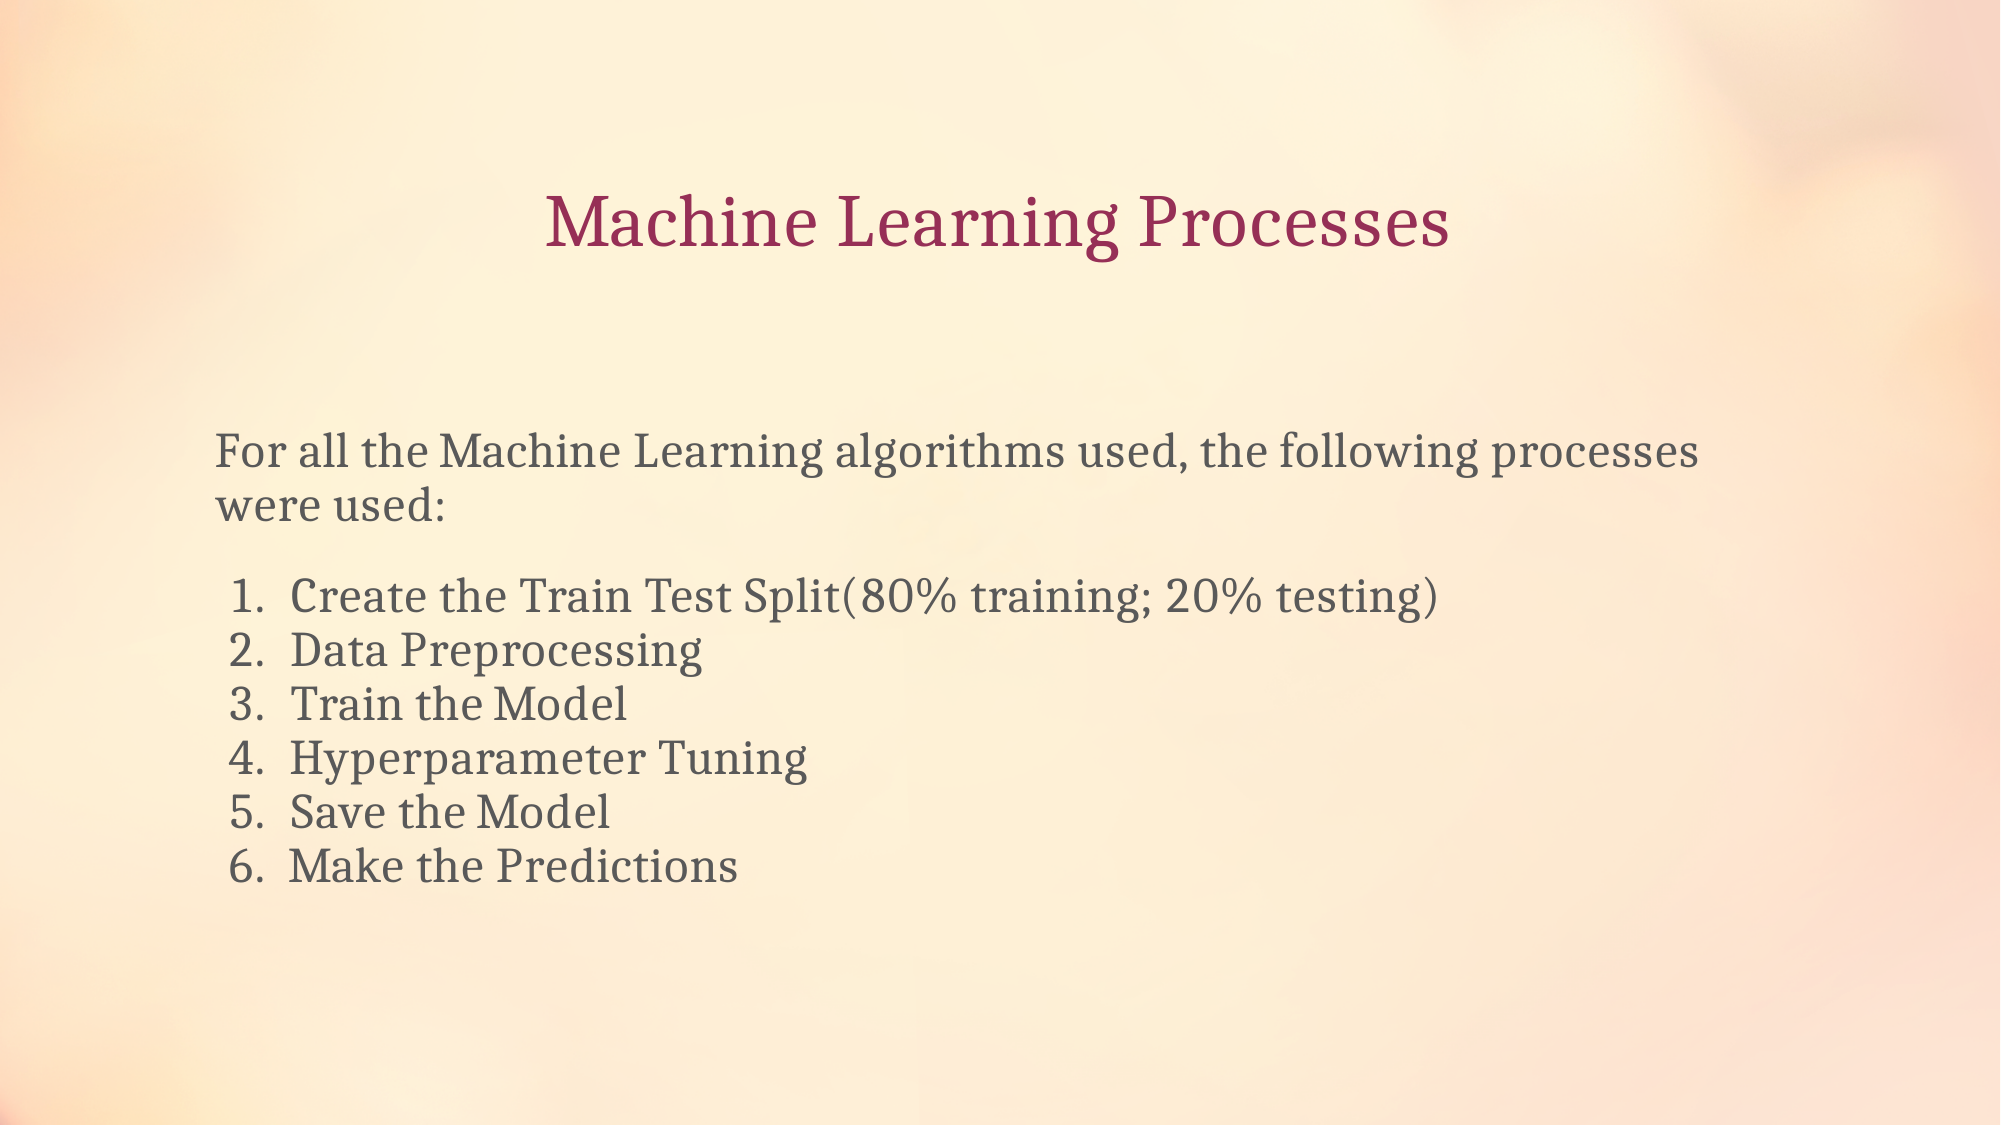

# Machine Learning Processes
For all the Machine Learning algorithms used, the following processes were used:
Create the Train Test Split(80% training; 20% testing)
Data Preprocessing
Train the Model
Hyperparameter Tuning
Save the Model
Make the Predictions